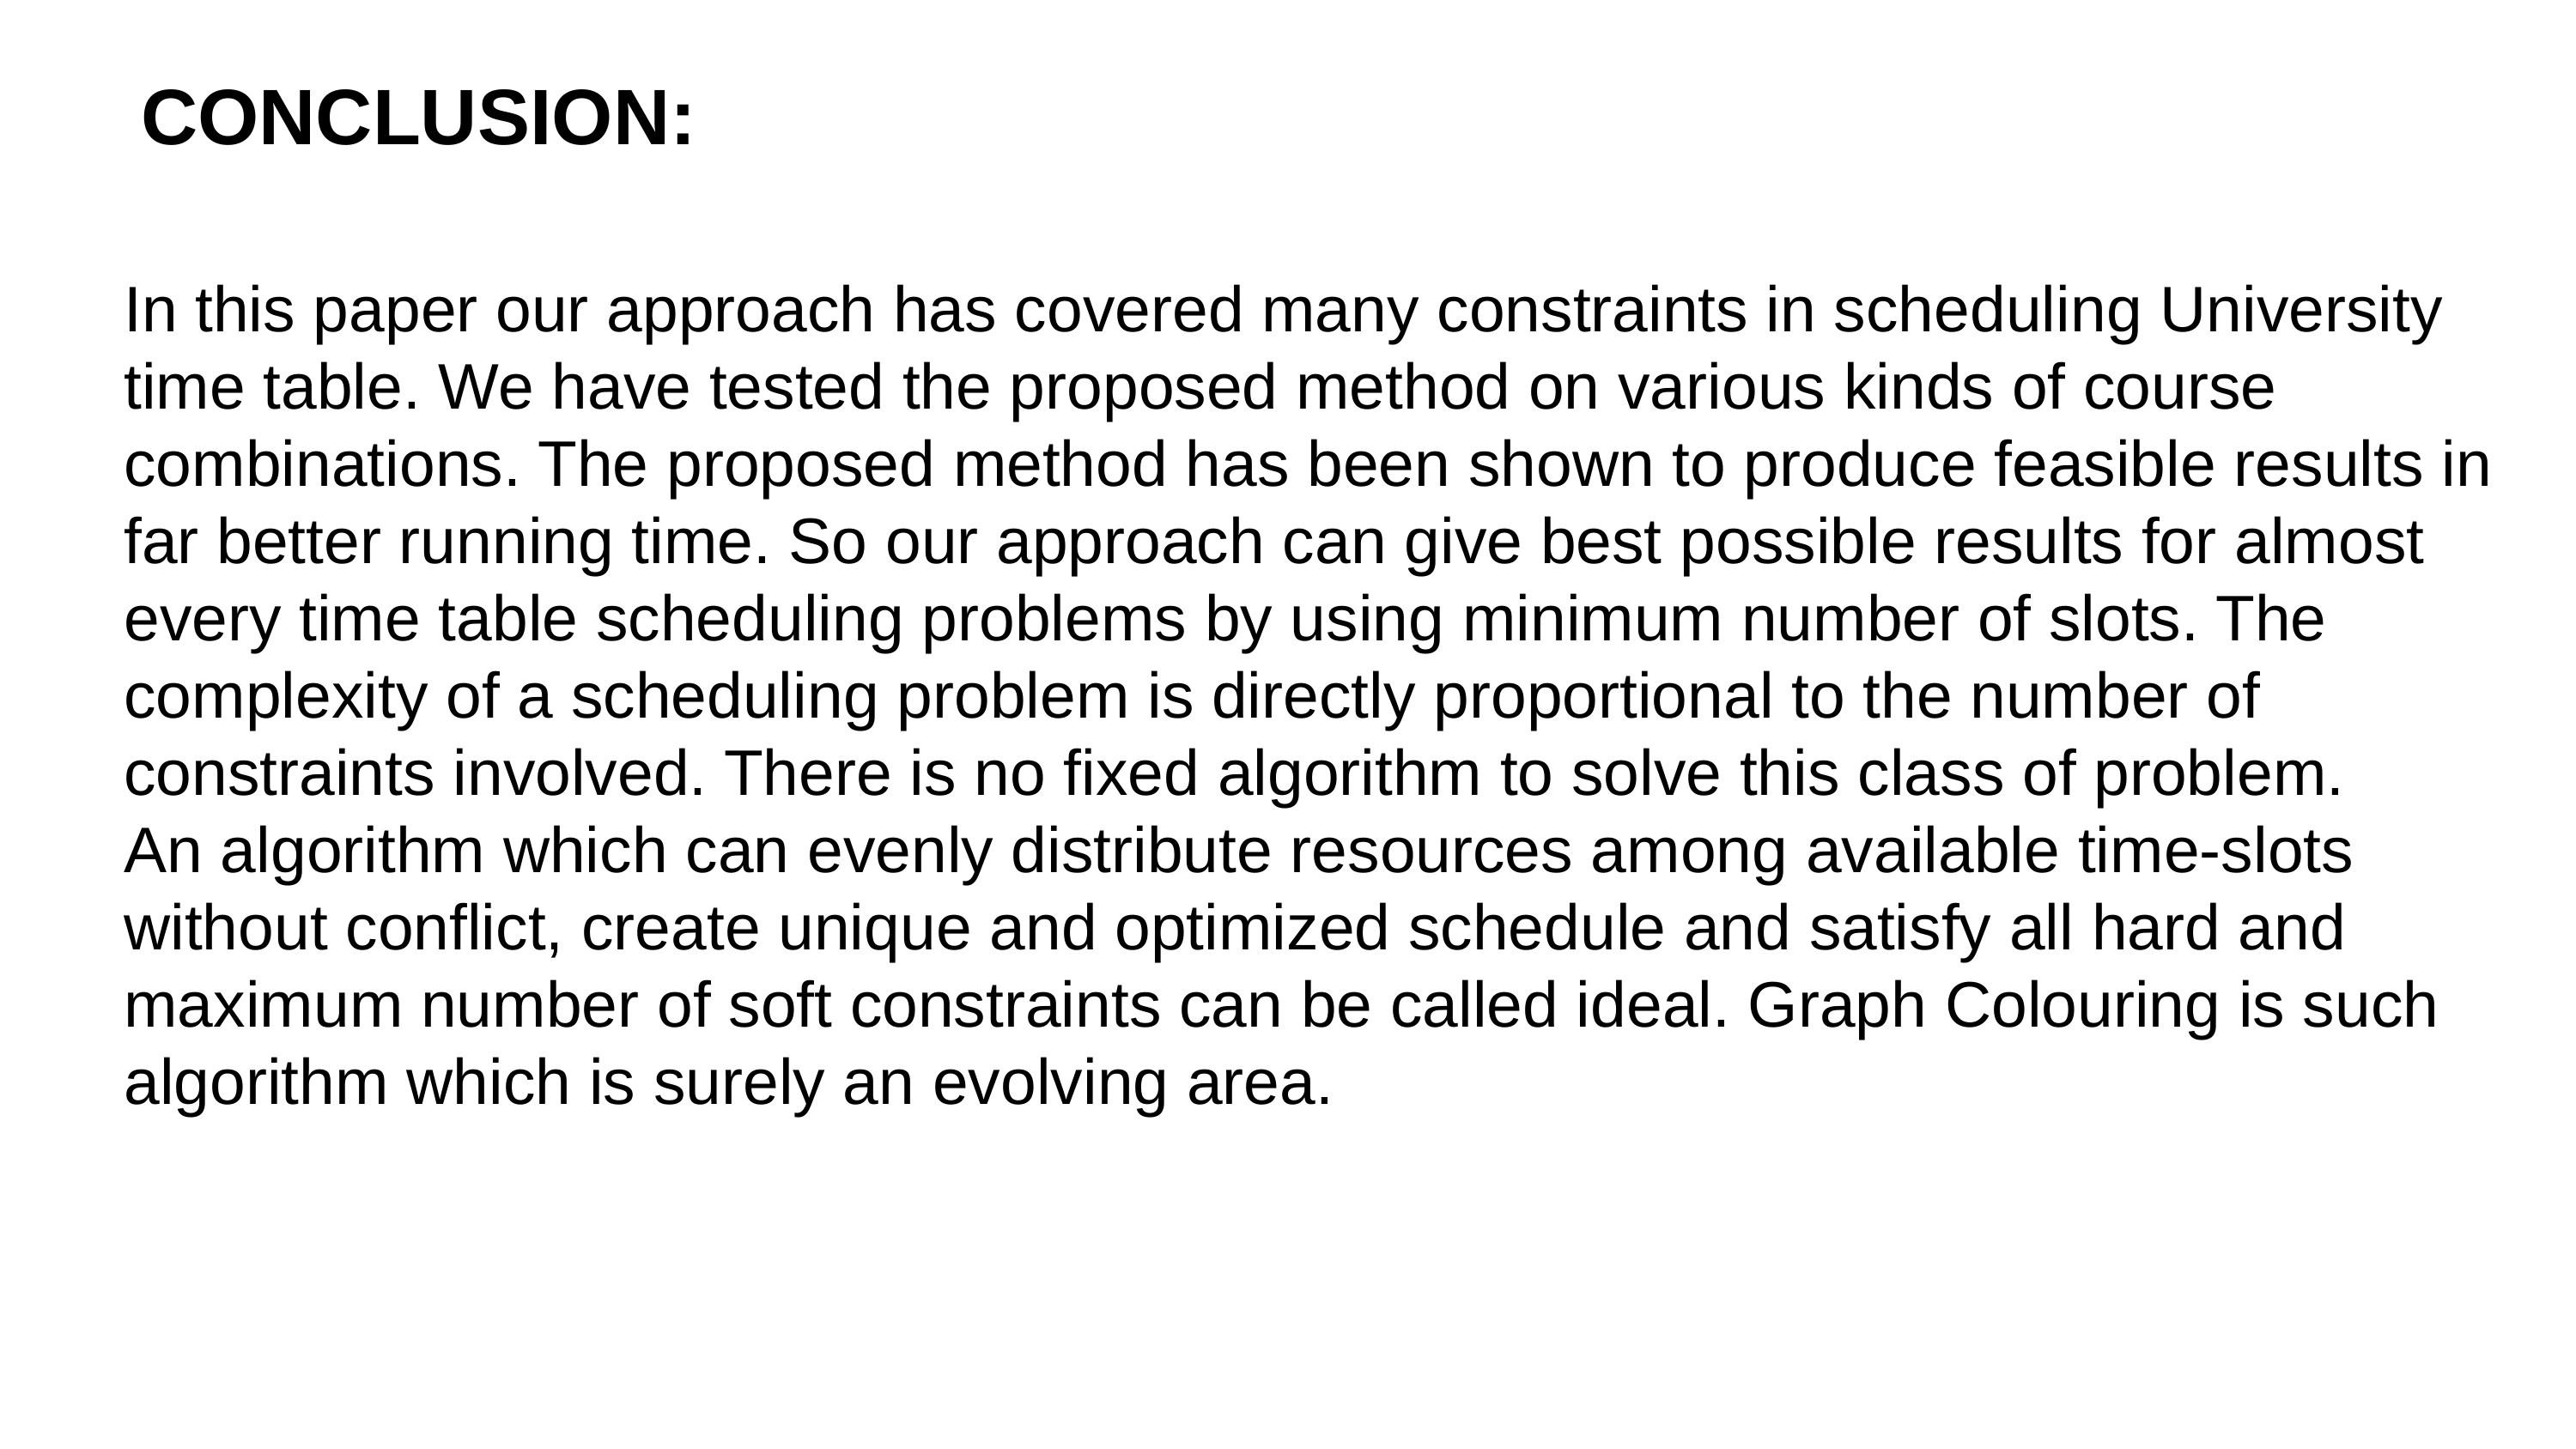

CONCLUSION:
In this paper our approach has covered many constraints in scheduling University time table. We have tested the proposed method on various kinds of course combinations. The proposed method has been shown to produce feasible results in far better running time. So our approach can give best possible results for almost every time table scheduling problems by using minimum number of slots. The complexity of a scheduling problem is directly proportional to the number of constraints involved. There is no fixed algorithm to solve this class of problem.
An algorithm which can evenly distribute resources among available time-slots without conflict, create unique and optimized schedule and satisfy all hard and maximum number of soft constraints can be called ideal. Graph Colouring is such algorithm which is surely an evolving area.